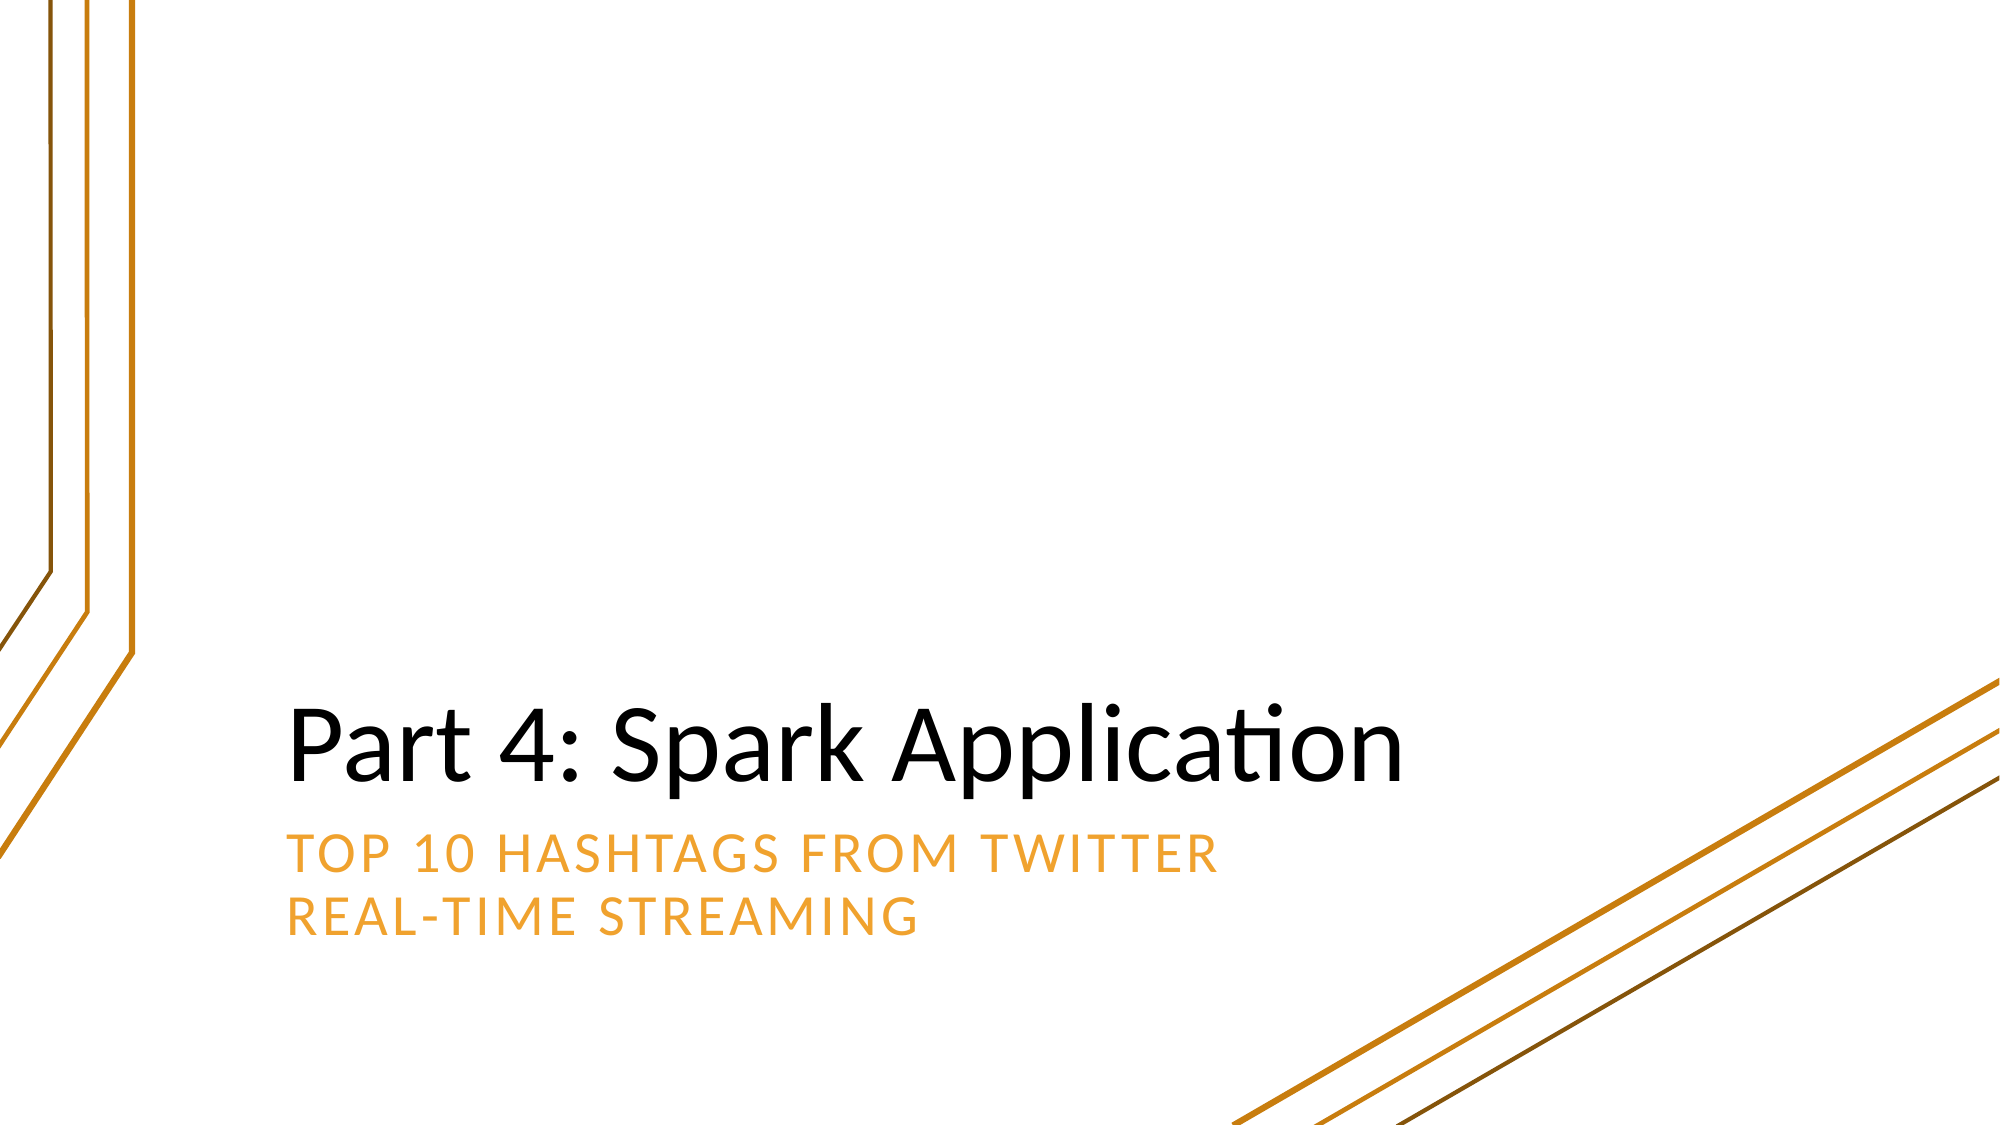

# Part 4: Spark Application
Top 10 Hashtags from twitter
real-time streaming